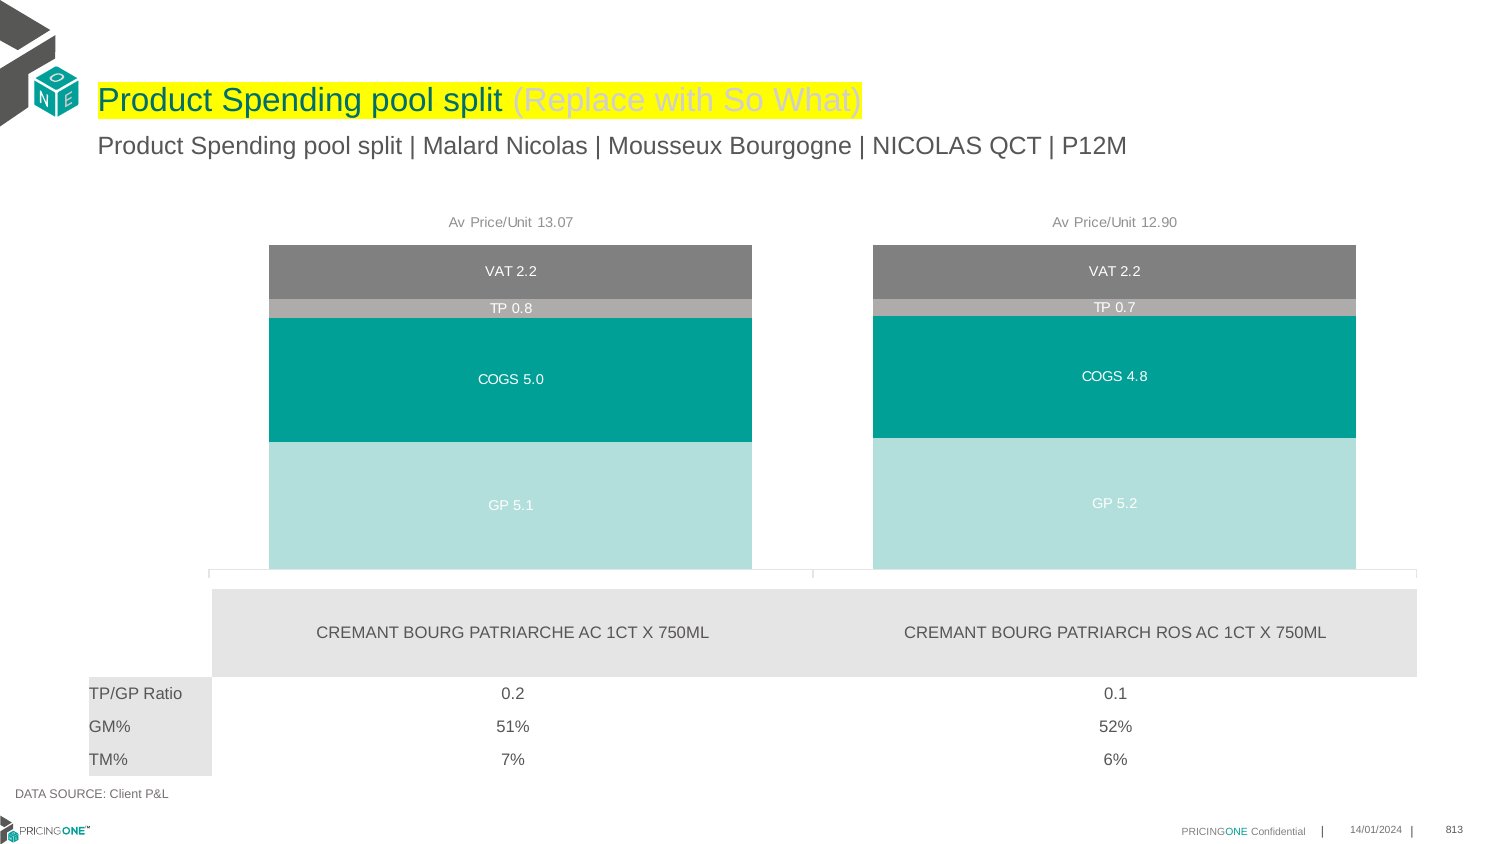

# Product Spending pool split (Replace with So What)
Product Spending pool split | Malard Nicolas | Mousseux Bourgogne | NICOLAS QCT | P12M

### Chart

| Category | GP | COGS | TP | VAT |
|---|---|---|---|---|
| Av Price/Unit 13.07 | 5.1243916218779635 | 4.978519285488461 | 0.7859668879755528 | 2.1777848034566323 |
| Av Price/Unit 12.90 | 5.235849958088852 | 4.822433277451802 | 0.693323358480022 | 2.150321318804134 |
|  | CREMANT BOURG PATRIARCHE AC 1CT X 750ML | CREMANT BOURG PATRIARCH ROS AC 1CT X 750ML |
| --- | --- | --- |
| TP/GP Ratio | 0.2 | 0.1 |
| GM% | 51% | 52% |
| TM% | 7% | 6% |
DATA SOURCE: Client P&L

14/01/2024
813